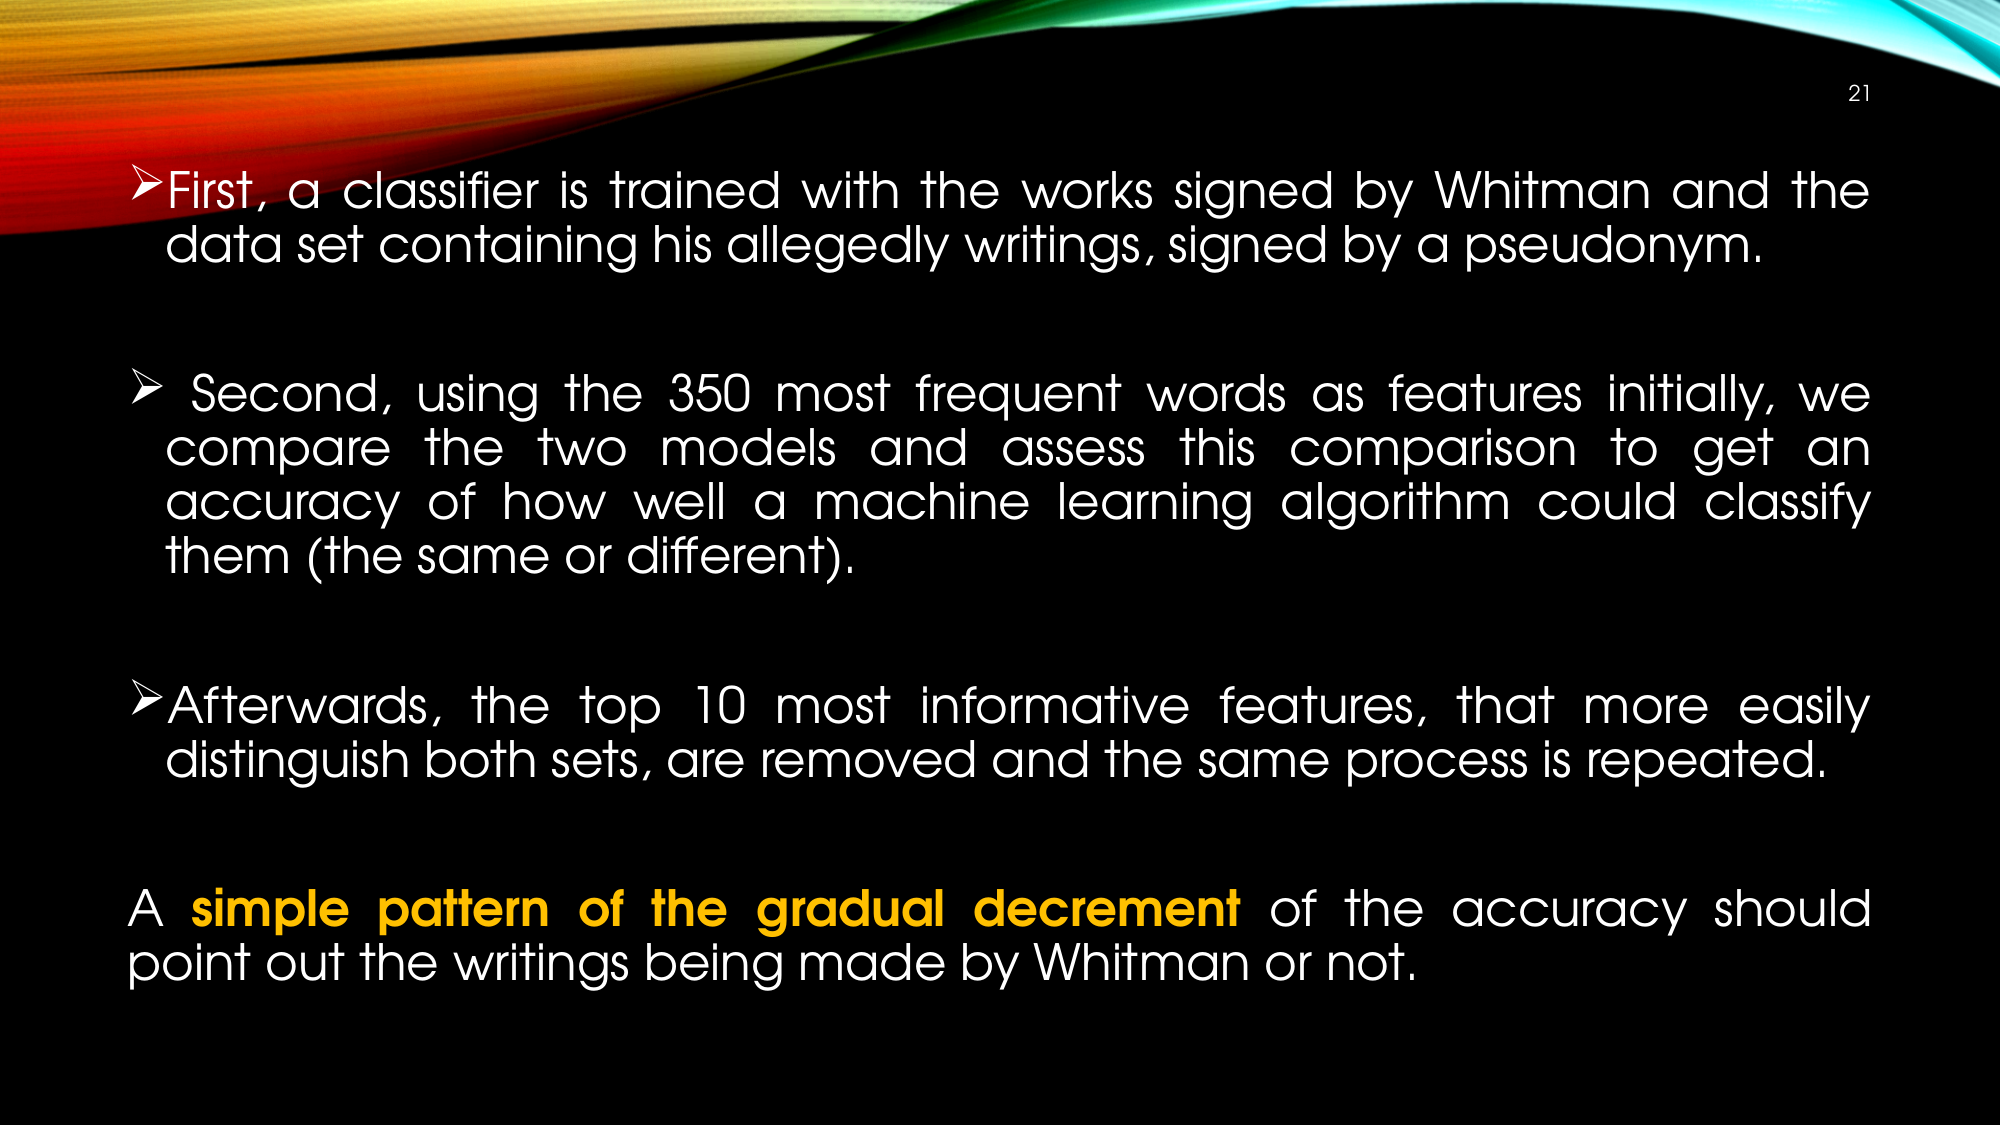

21
First, a classifier is trained with the works signed by Whitman and the data set containing his allegedly writings, signed by a pseudonym.

 Second, using the 350 most frequent words as features initially, we compare the two models and assess this comparison to get an accuracy of how well a machine learning algorithm could classify them (the same or different).

Afterwards, the top 10 most informative features, that more easily distinguish both sets, are removed and the same process is repeated.

A simple pattern of the gradual decrement of the accuracy should point out the writings being made by Whitman or not.